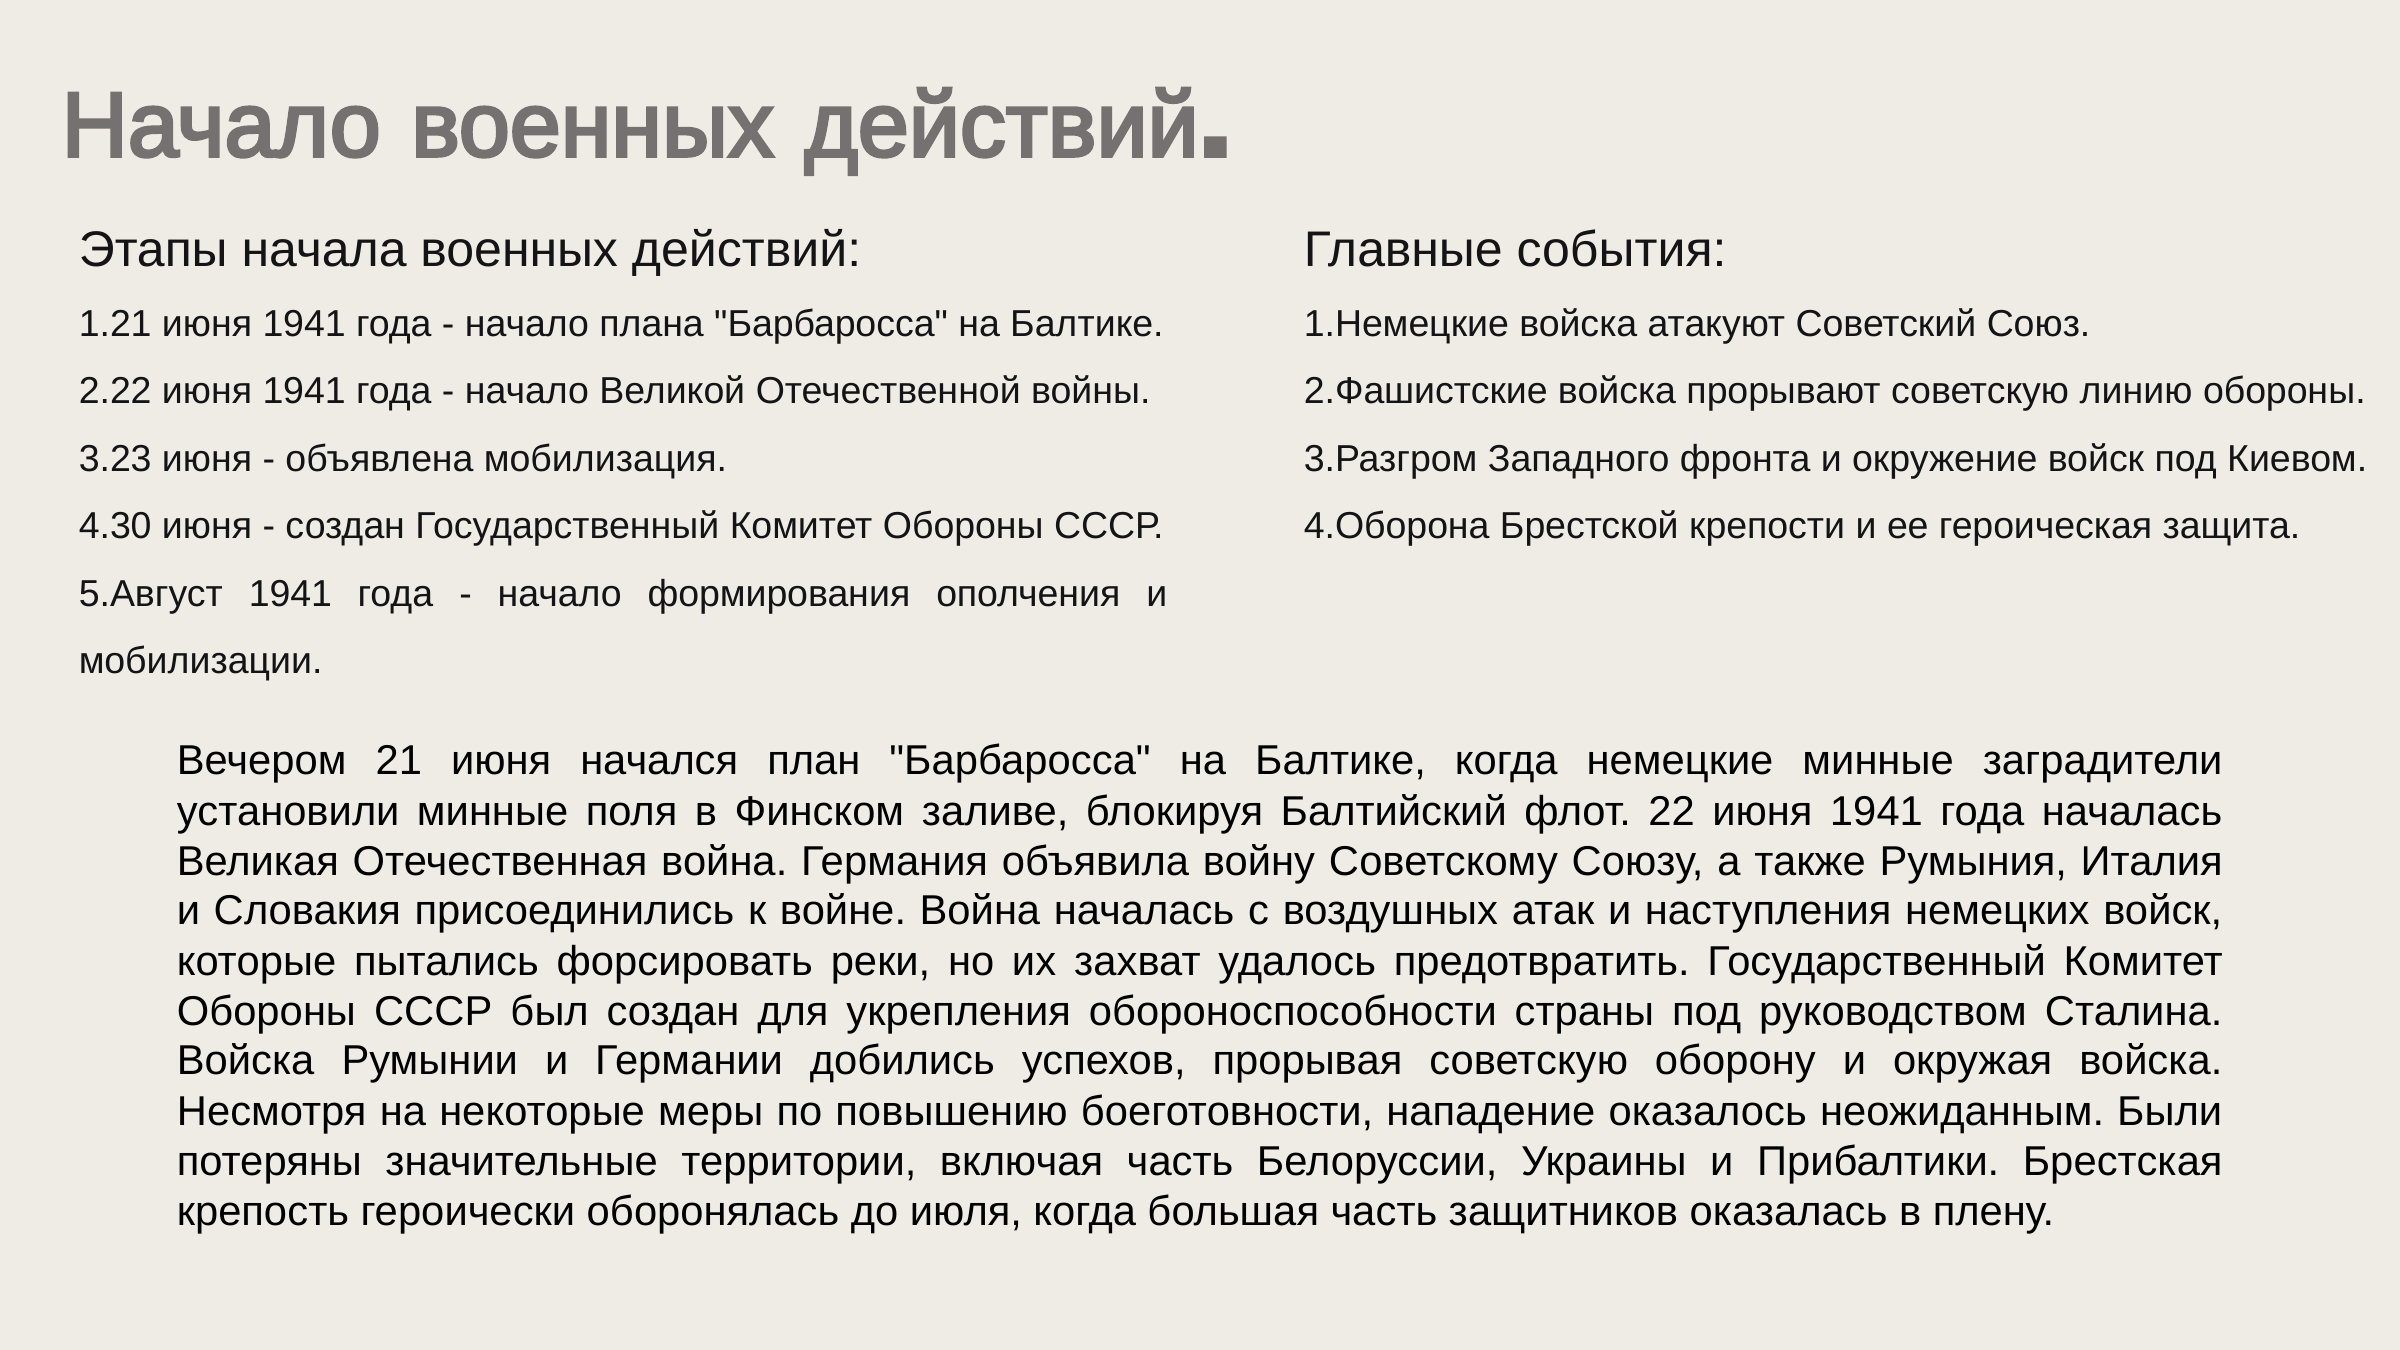

Начало военных действий.
Этапы начала военных действий:
21 июня 1941 года - начало плана "Барбаросса" на Балтике.
22 июня 1941 года - начало Великой Отечественной войны.
23 июня - объявлена мобилизация.
30 июня - создан Государственный Комитет Обороны СССР.
Август 1941 года - начало формирования ополчения и мобилизации.
Главные события:
Немецкие войска атакуют Советский Союз.
Фашистские войска прорывают советскую линию обороны.
Разгром Западного фронта и окружение войск под Киевом.
Оборона Брестской крепости и ее героическая защита.

Вечером 21 июня начался план "Барбаросса" на Балтике, когда немецкие минные заградители установили минные поля в Финском заливе, блокируя Балтийский флот. 22 июня 1941 года началась Великая Отечественная война. Германия объявила войну Советскому Союзу, а также Румыния, Италия и Словакия присоединились к войне. Война началась с воздушных атак и наступления немецких войск, которые пытались форсировать реки, но их захват удалось предотвратить. Государственный Комитет Обороны СССР был создан для укрепления обороноспособности страны под руководством Сталина. Войска Румынии и Германии добились успехов, прорывая советскую оборону и окружая войска. Несмотря на некоторые меры по повышению боеготовности, нападение оказалось неожиданным. Были потеряны значительные территории, включая часть Белоруссии, Украины и Прибалтики. Брестская крепость героически оборонялась до июля, когда большая часть защитников оказалась в плену.